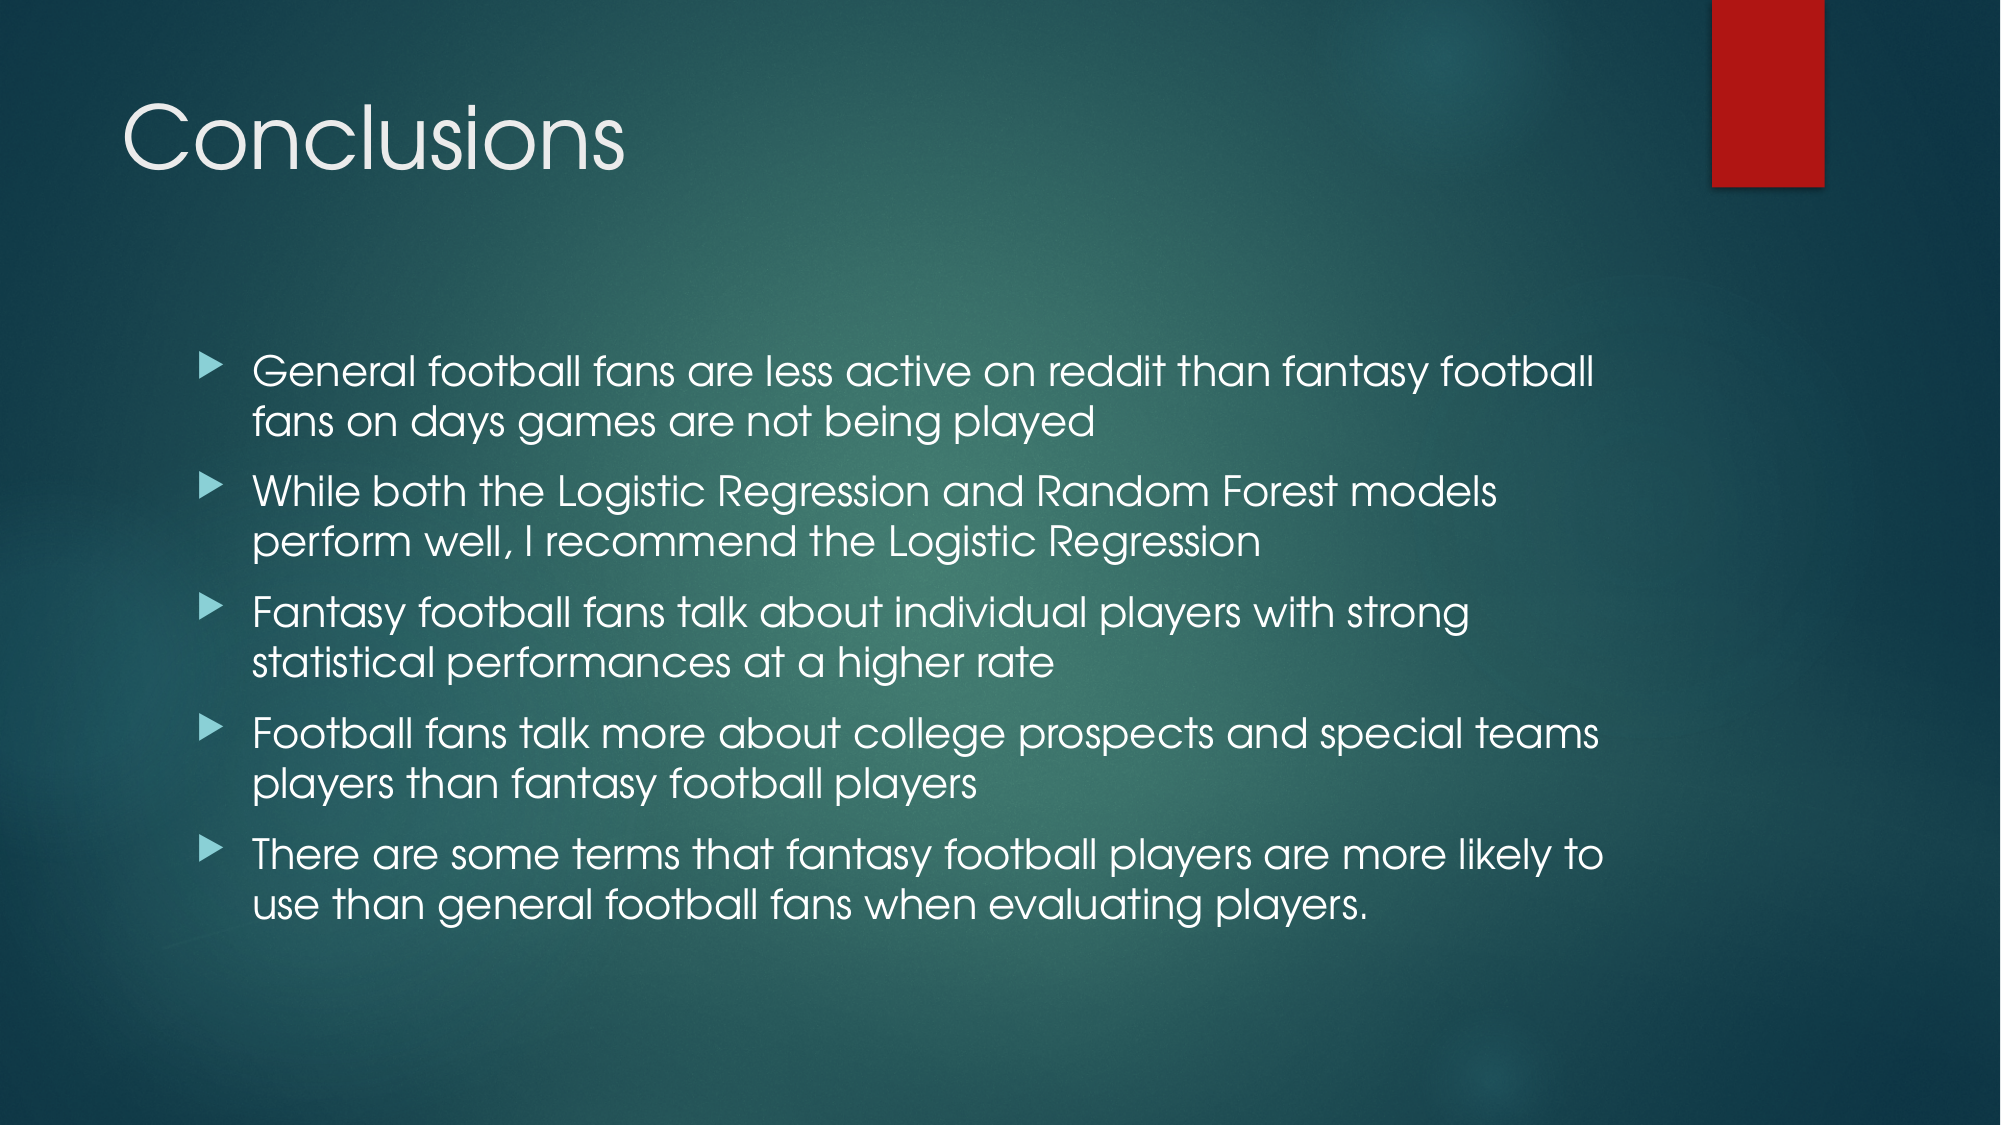

# Conclusions
General football fans are less active on reddit than fantasy football fans on days games are not being played
While both the Logistic Regression and Random Forest models perform well, I recommend the Logistic Regression
Fantasy football fans talk about individual players with strong statistical performances at a higher rate
Football fans talk more about college prospects and special teams players than fantasy football players
There are some terms that fantasy football players are more likely to use than general football fans when evaluating players.